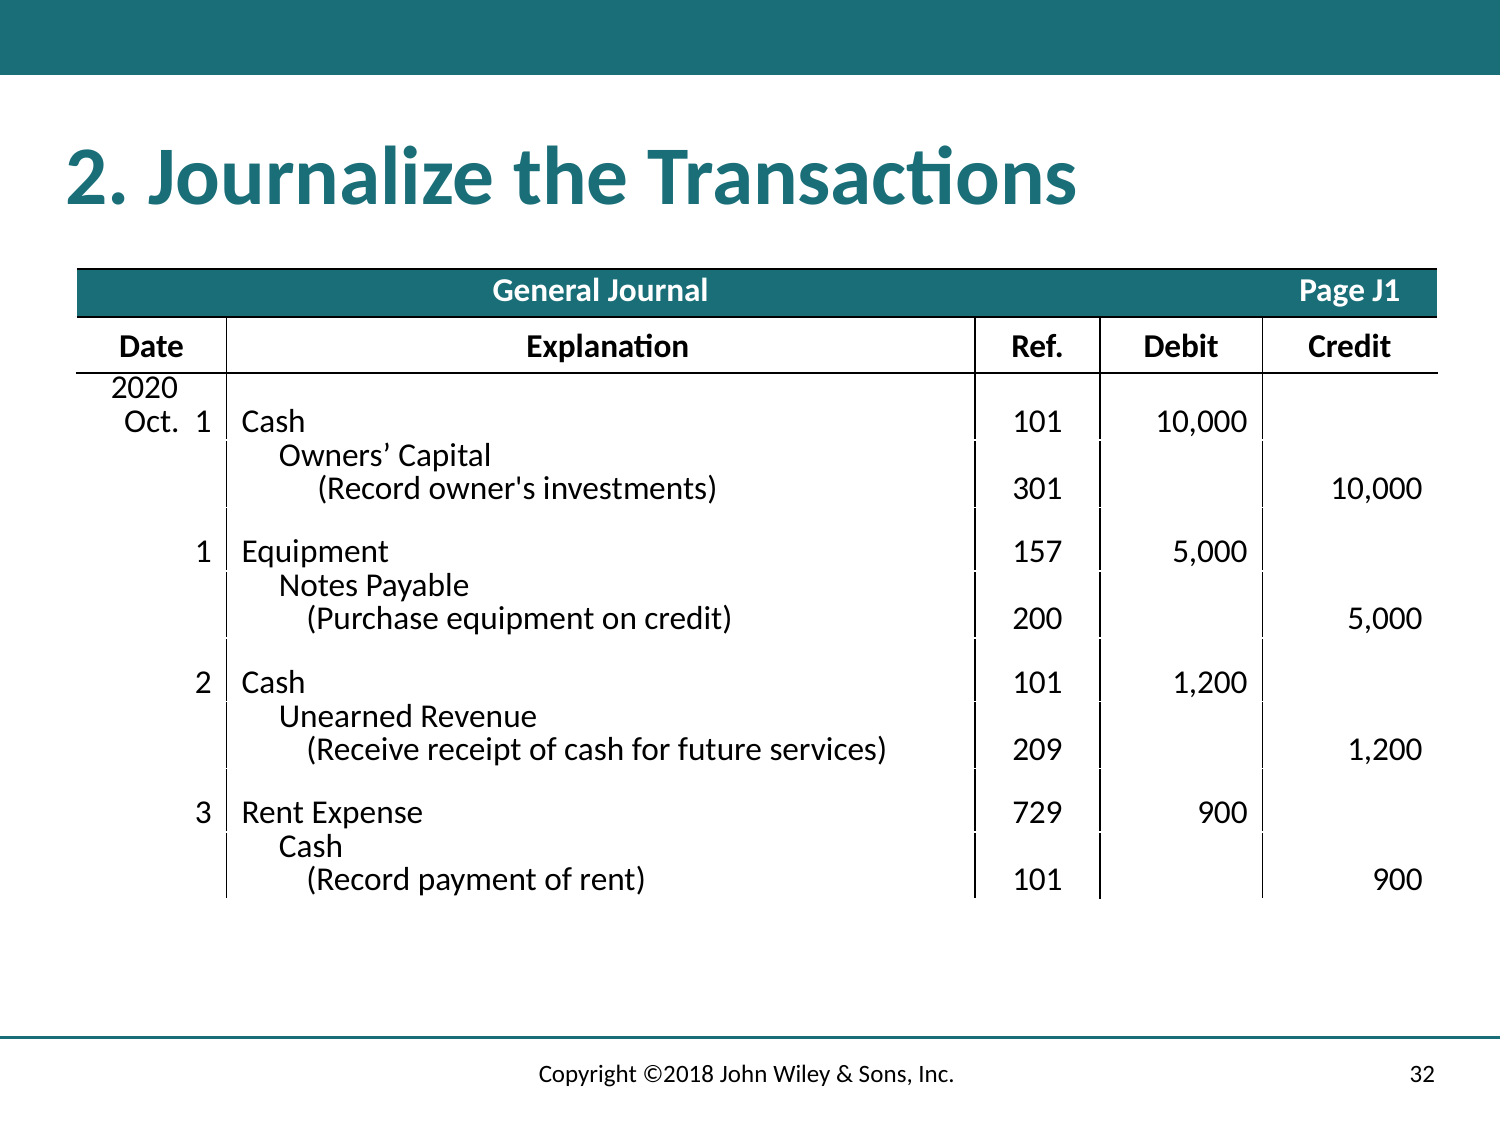

# 2. Journalize the Transactions
|  | General Journal |  |  | Page J1 |
| --- | --- | --- | --- | --- |
| Date | Explanation | Ref. | Debit | Credit |
| 2020 Oct. 1 | Cash | 101 | 10,000 |  |
|  | Owners’ Capital (Record owner's investments) | 301 |  | 10,000 |
| 1 | Equipment | 157 | 5,000 |  |
|  | Notes Payable (Purchase equipment on credit) | 200 |  | 5,000 |
| 2 | Cash | 101 | 1,200 |  |
|  | Unearned Revenue (Receive receipt of cash for future services) | 209 |  | 1,200 |
| 3 | Rent Expense | 729 | 900 |  |
|  | Cash (Record payment of rent) | 101 |  | 900 |
Copyright ©2018 John Wiley & Sons, Inc.
32